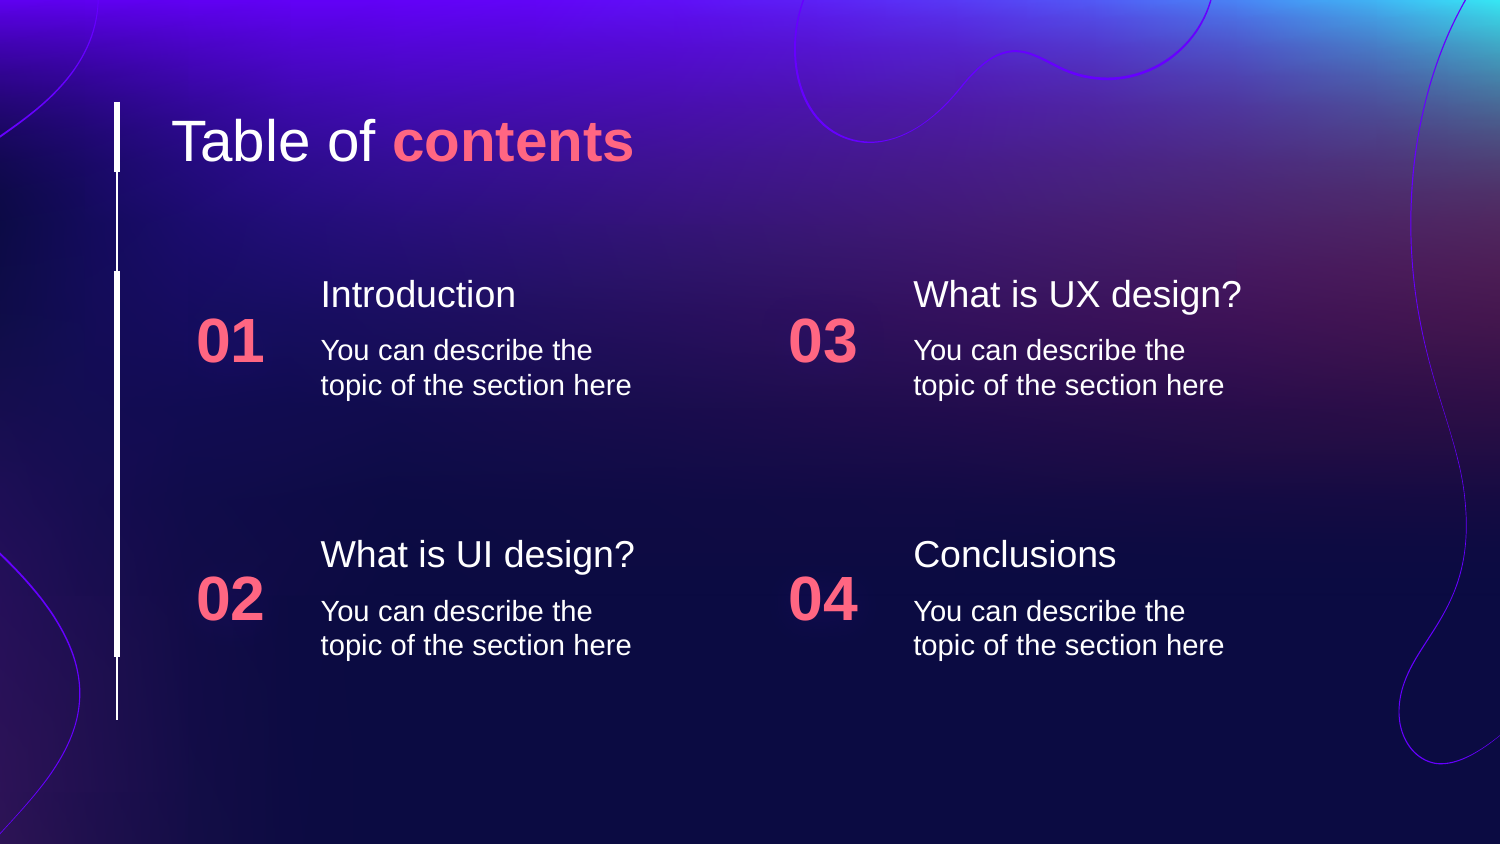

Table of contents
Introduction
What is UX design?
# 01
03
You can describe the topic of the section here
You can describe the topic of the section here
What is UI design?
Conclusions
02
04
You can describe the topic of the section here
You can describe the topic of the section here